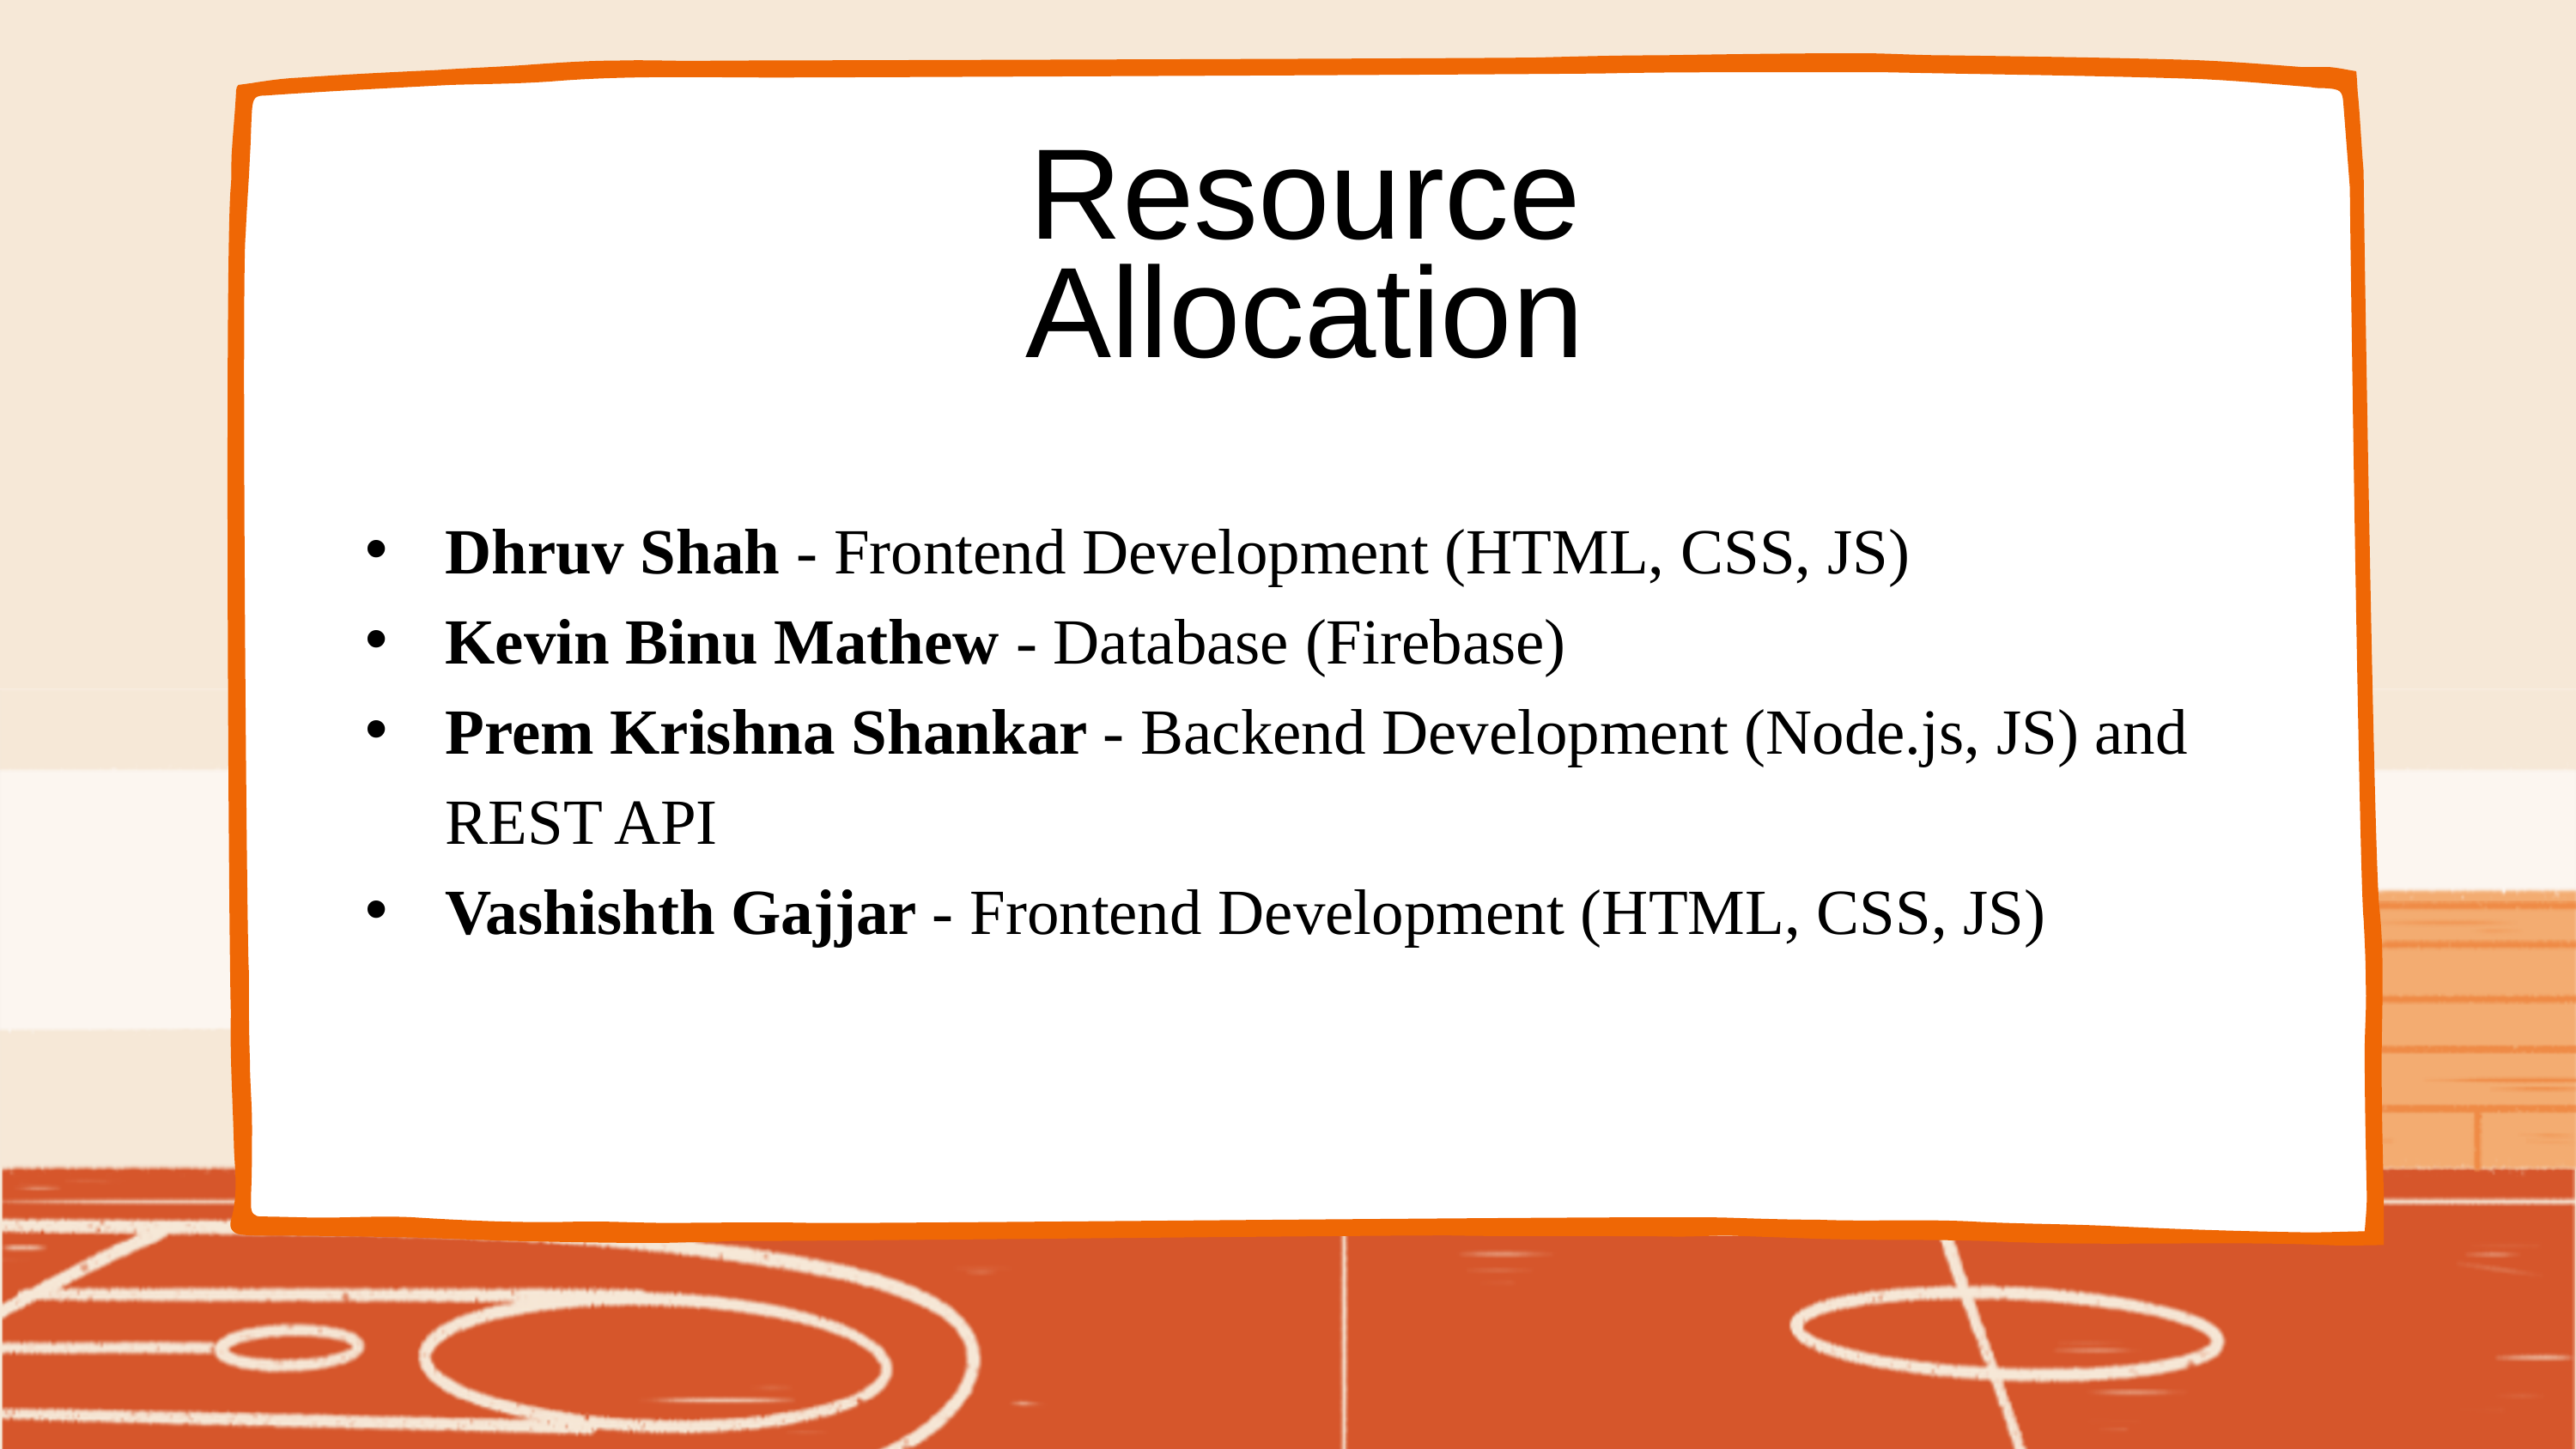

Resource Allocation
Dhruv Shah - Frontend Development (HTML, CSS, JS)
Kevin Binu Mathew - Database (Firebase)
Prem Krishna Shankar - Backend Development (Node.js, JS) and REST API
Vashishth Gajjar - Frontend Development (HTML, CSS, JS)